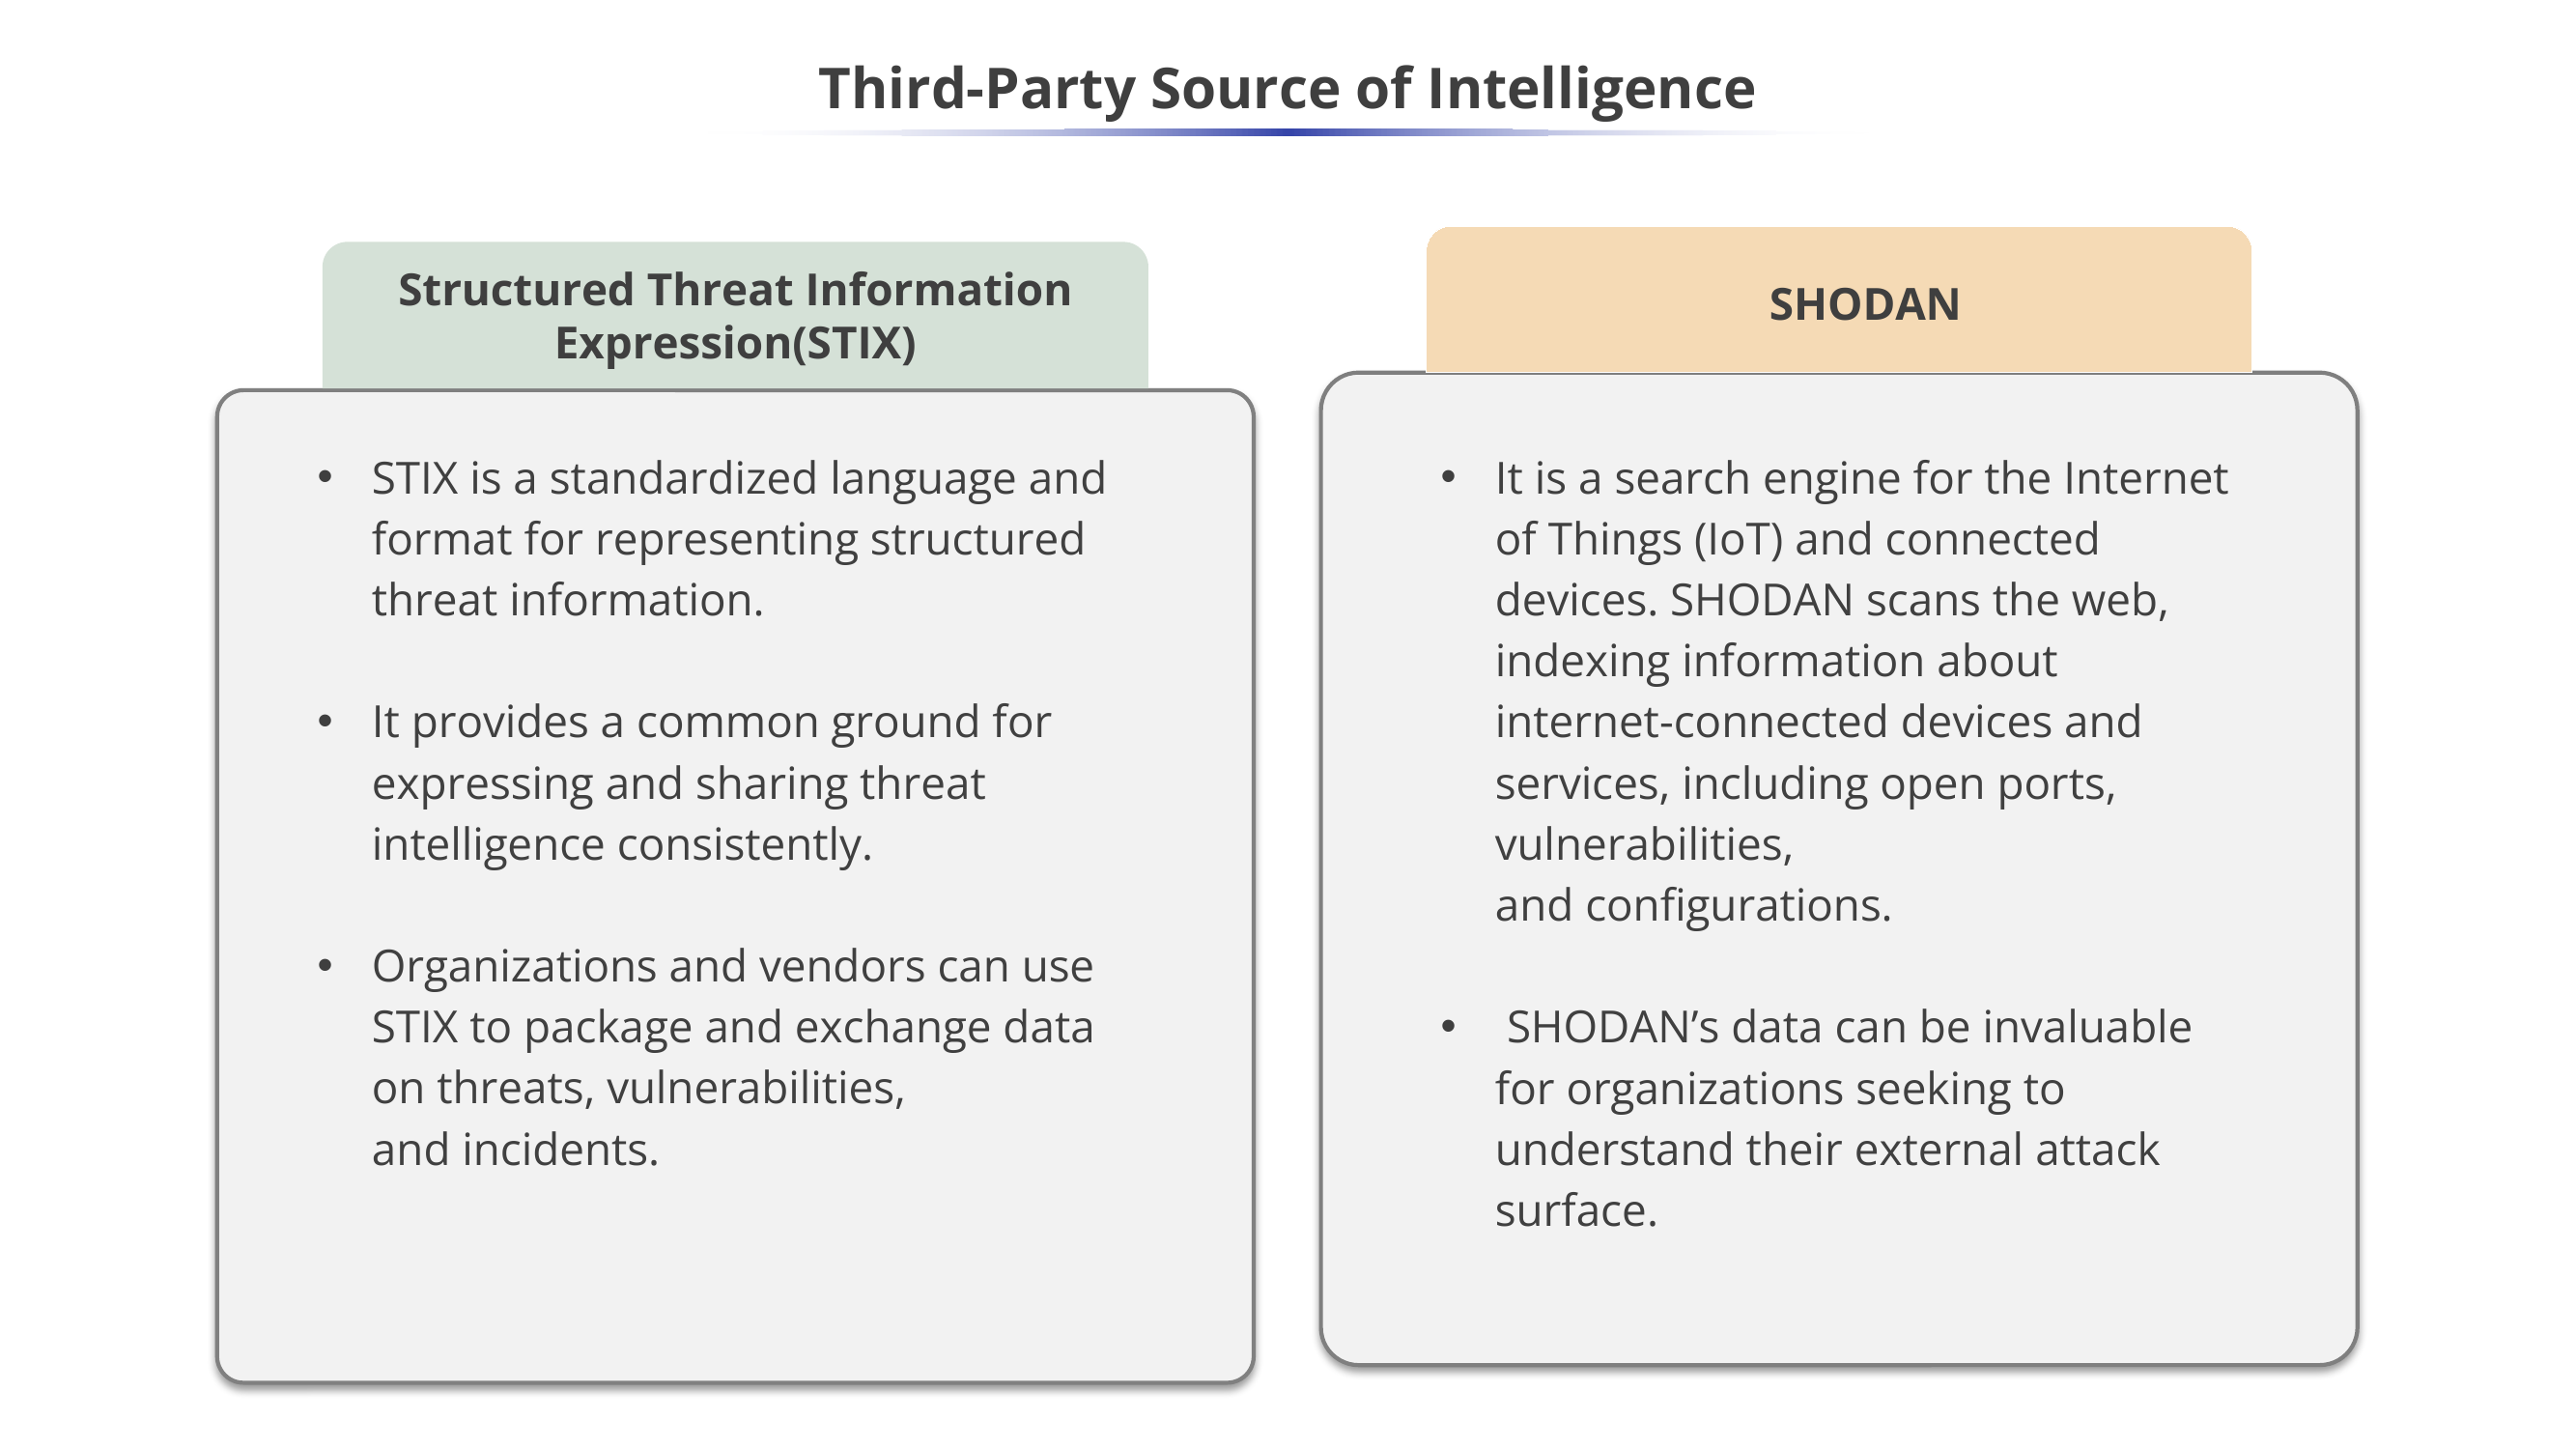

# Third-Party Source of Intelligence

SHODAN

It is a search engine for the Internet of Things (IoT) and connected devices. SHODAN scans the web, indexing information about internet-connected devices and services, including open ports, vulnerabilities,
and configurations.

 SHODAN’s data can be invaluable for organizations seeking to understand their external attack surface.

Structured Threat Information Expression(STIX)

STIX is a standardized language and format for representing structured threat information.

It provides a common ground for expressing and sharing threat intelligence consistently.

Organizations and vendors can use STIX to package and exchange data on threats, vulnerabilities,
and incidents.